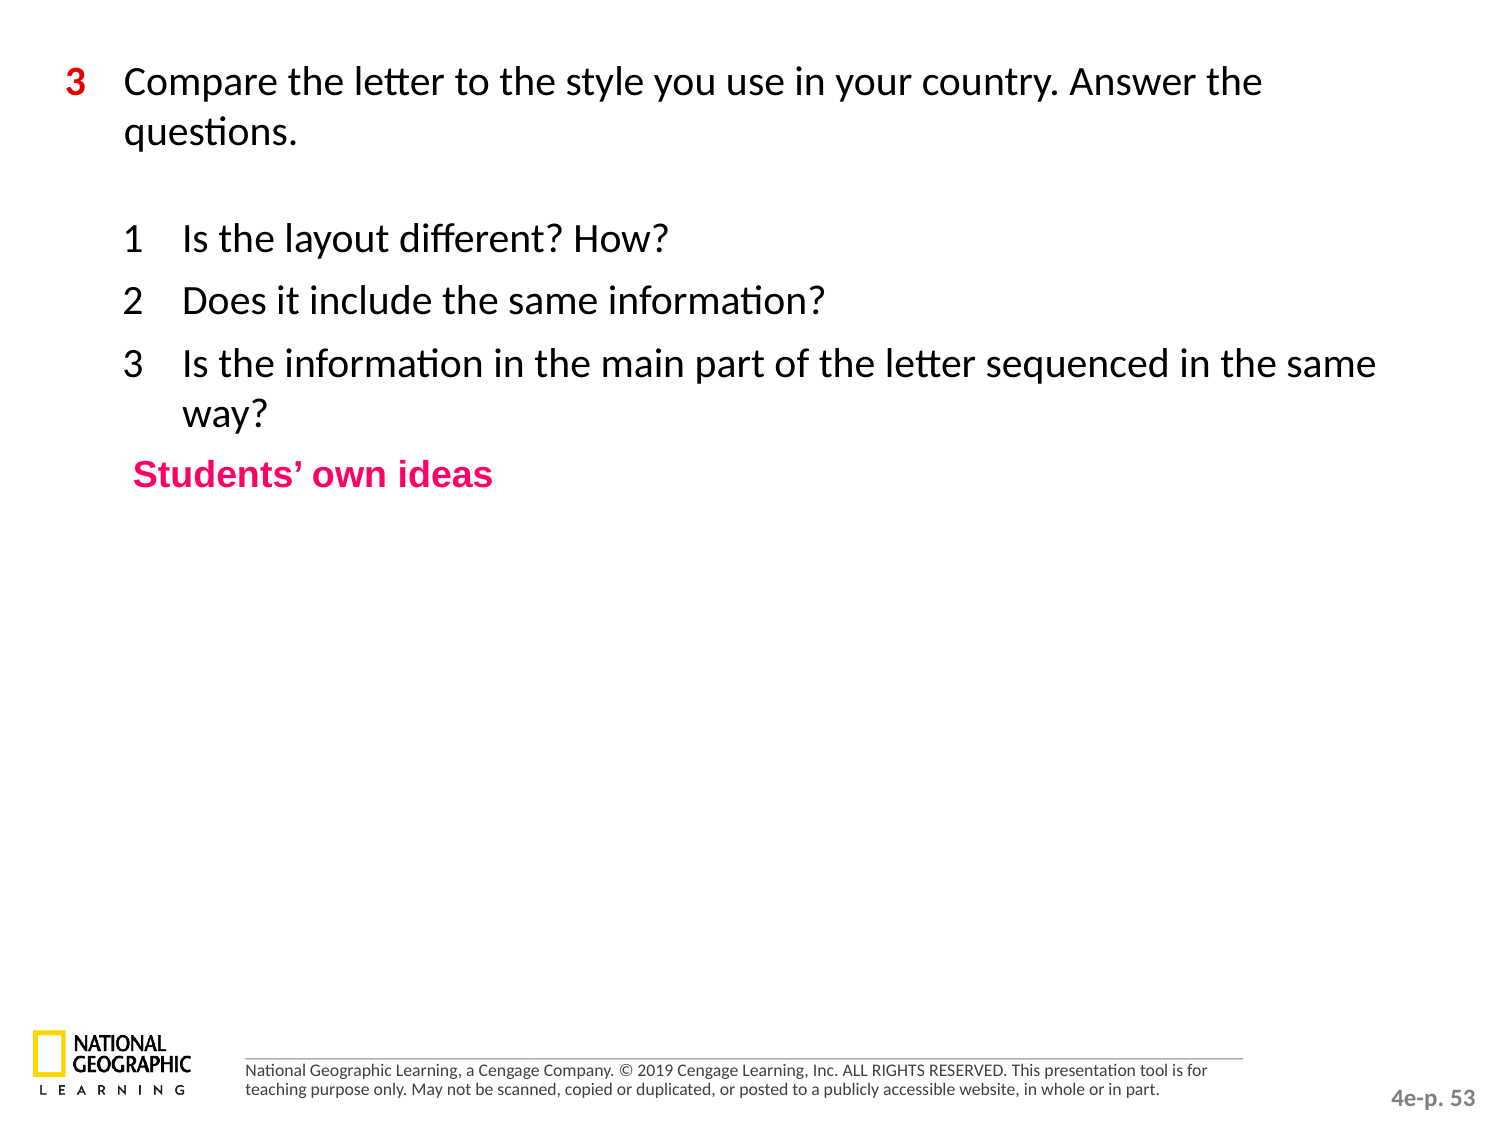

3	Compare the letter to the style you use in your country. Answer the questions.
1 	Is the layout different? How?
2 	Does it include the same information?
3 	Is the information in the main part of the letter sequenced in the same way?
Students’ own ideas
4e-p. 53